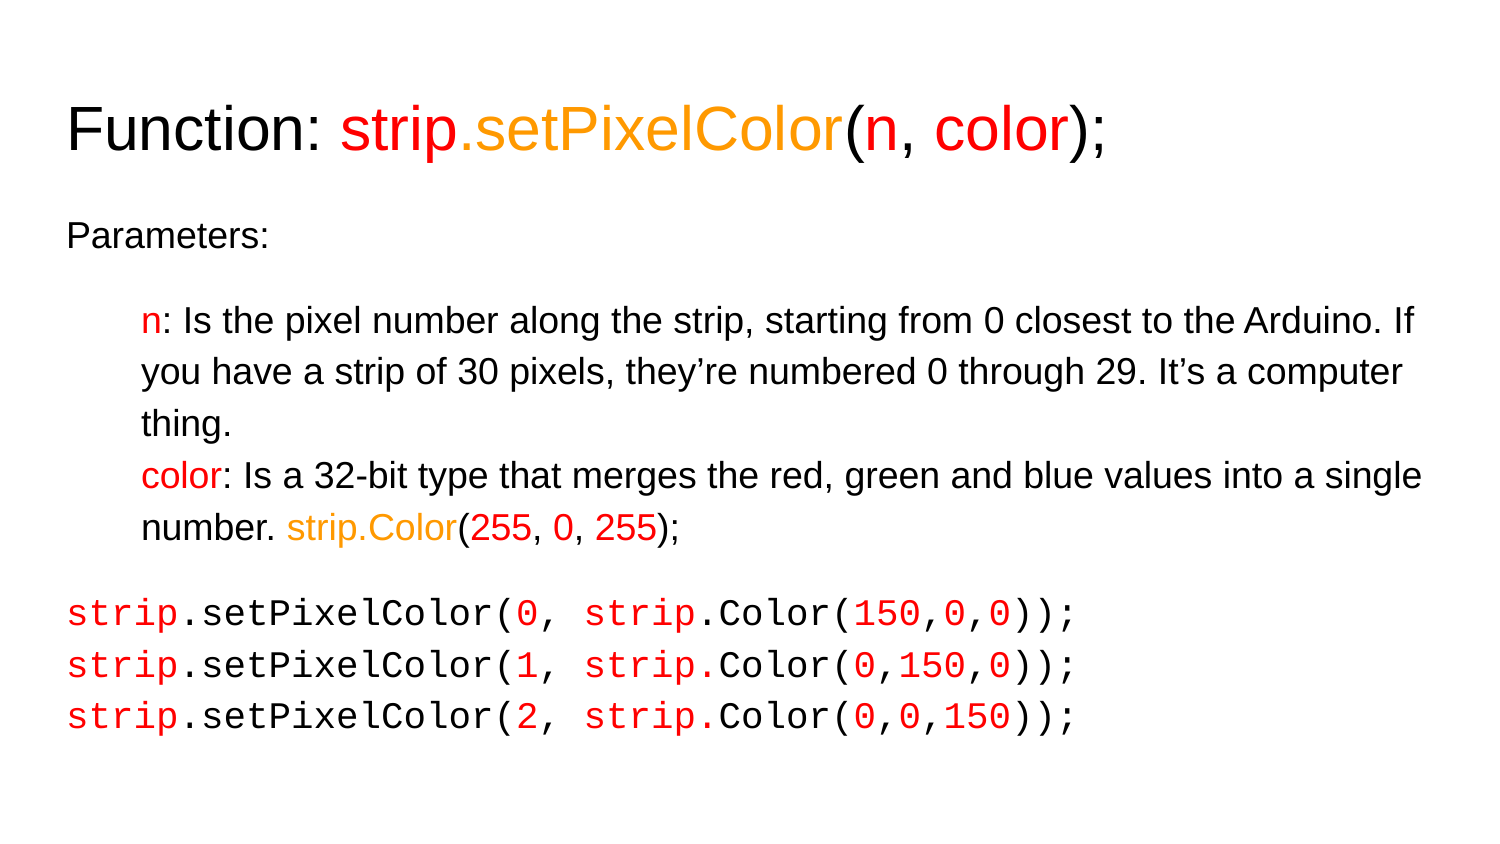

# Function: strip.setPixelColor(n, color);
Parameters:
n: Is the pixel number along the strip, starting from 0 closest to the Arduino. If you have a strip of 30 pixels, they’re numbered 0 through 29. It’s a computer thing.
color: Is a 32-bit type that merges the red, green and blue values into a single number. strip.Color(255, 0, 255);
strip.setPixelColor(0, strip.Color(150,0,0));
strip.setPixelColor(1, strip.Color(0,150,0));
strip.setPixelColor(2, strip.Color(0,0,150));